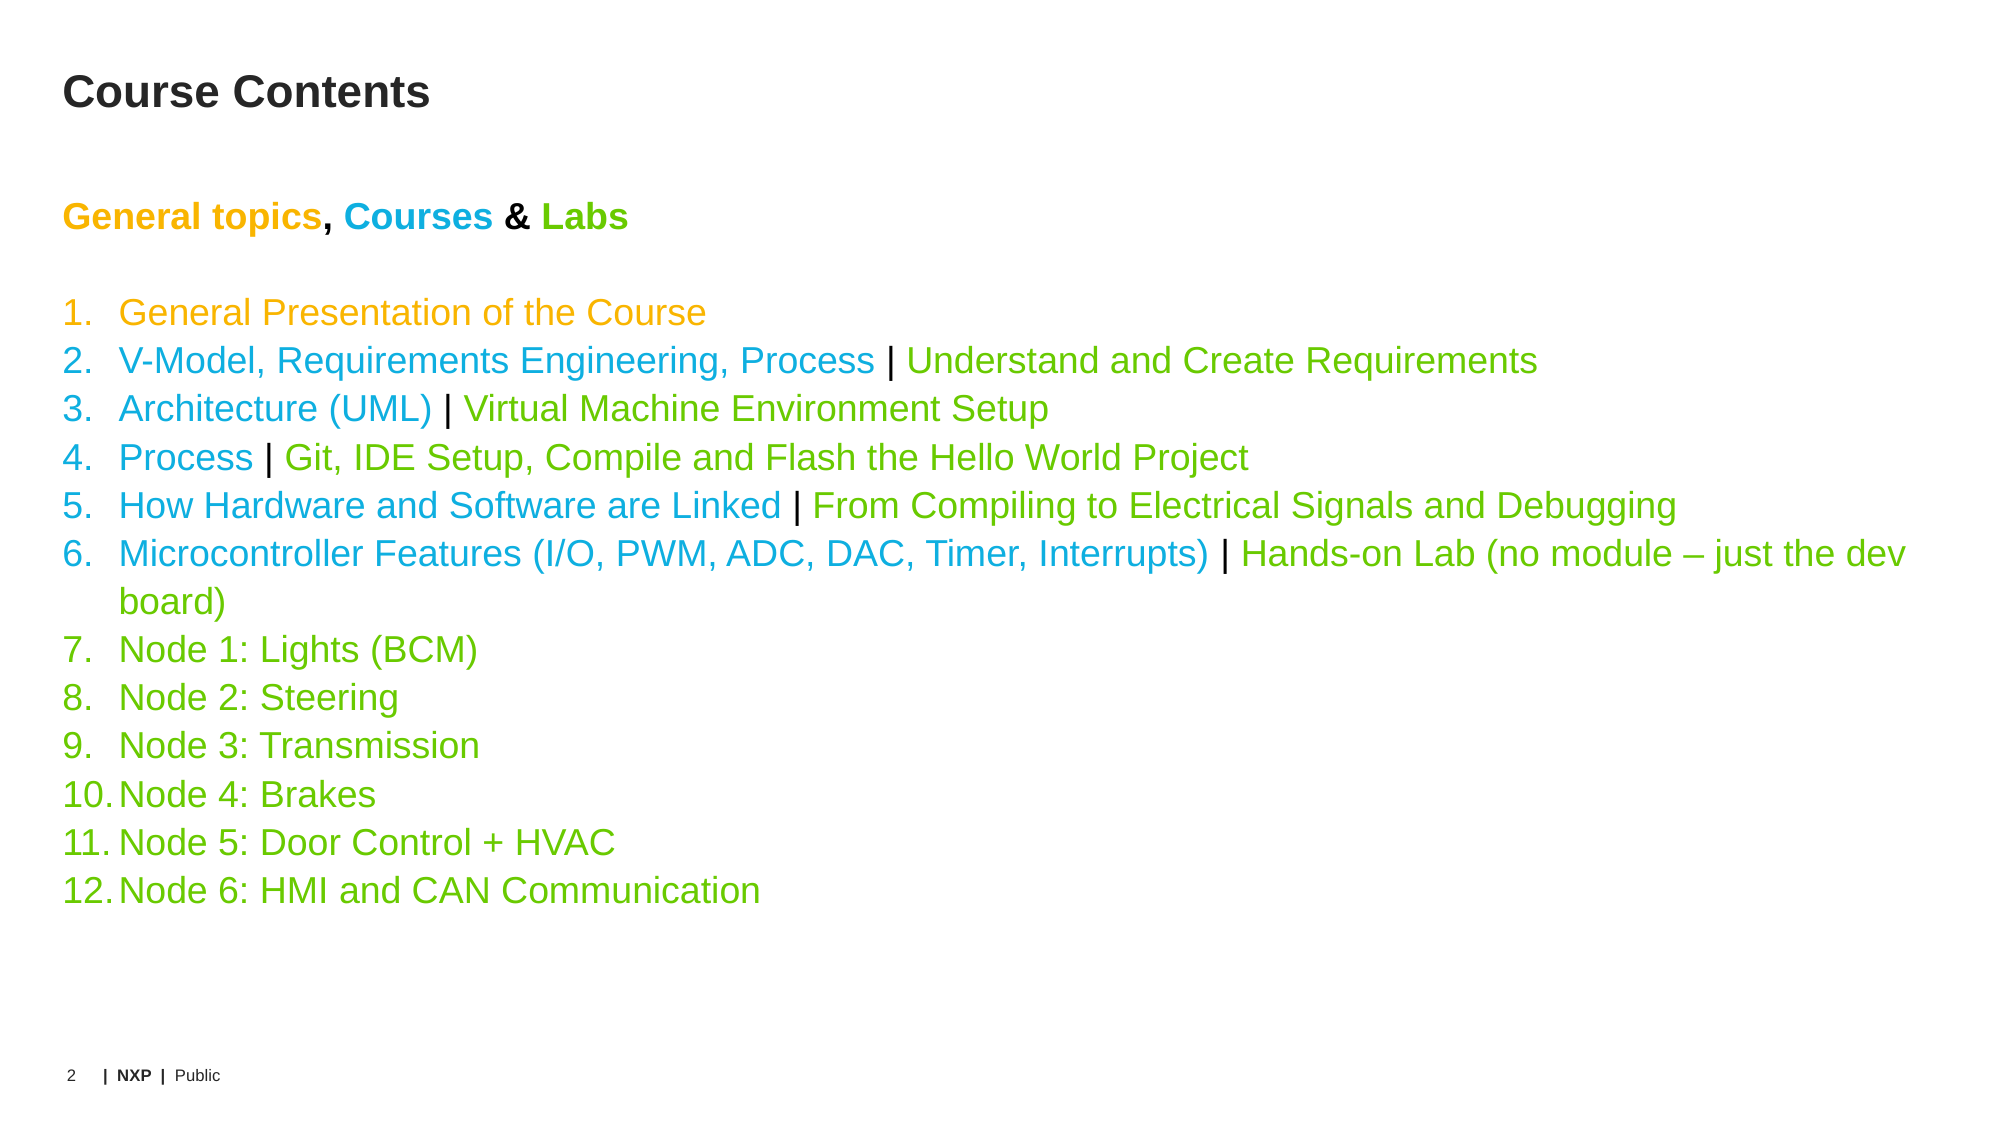

# Course Contents
General topics, Courses & Labs

General Presentation of the Course
V-Model, Requirements Engineering, Process | Understand and Create Requirements
Architecture (UML) | Virtual Machine Environment Setup
Process | Git, IDE Setup, Compile and Flash the Hello World Project
How Hardware and Software are Linked | From Compiling to Electrical Signals and Debugging
Microcontroller Features (I/O, PWM, ADC, DAC, Timer, Interrupts) | Hands-on Lab (no module – just the dev board)
Node 1: Lights (BCM)
Node 2: Steering
Node 3: Transmission
Node 4: Brakes
Node 5: Door Control + HVAC
Node 6: HMI and CAN Communication